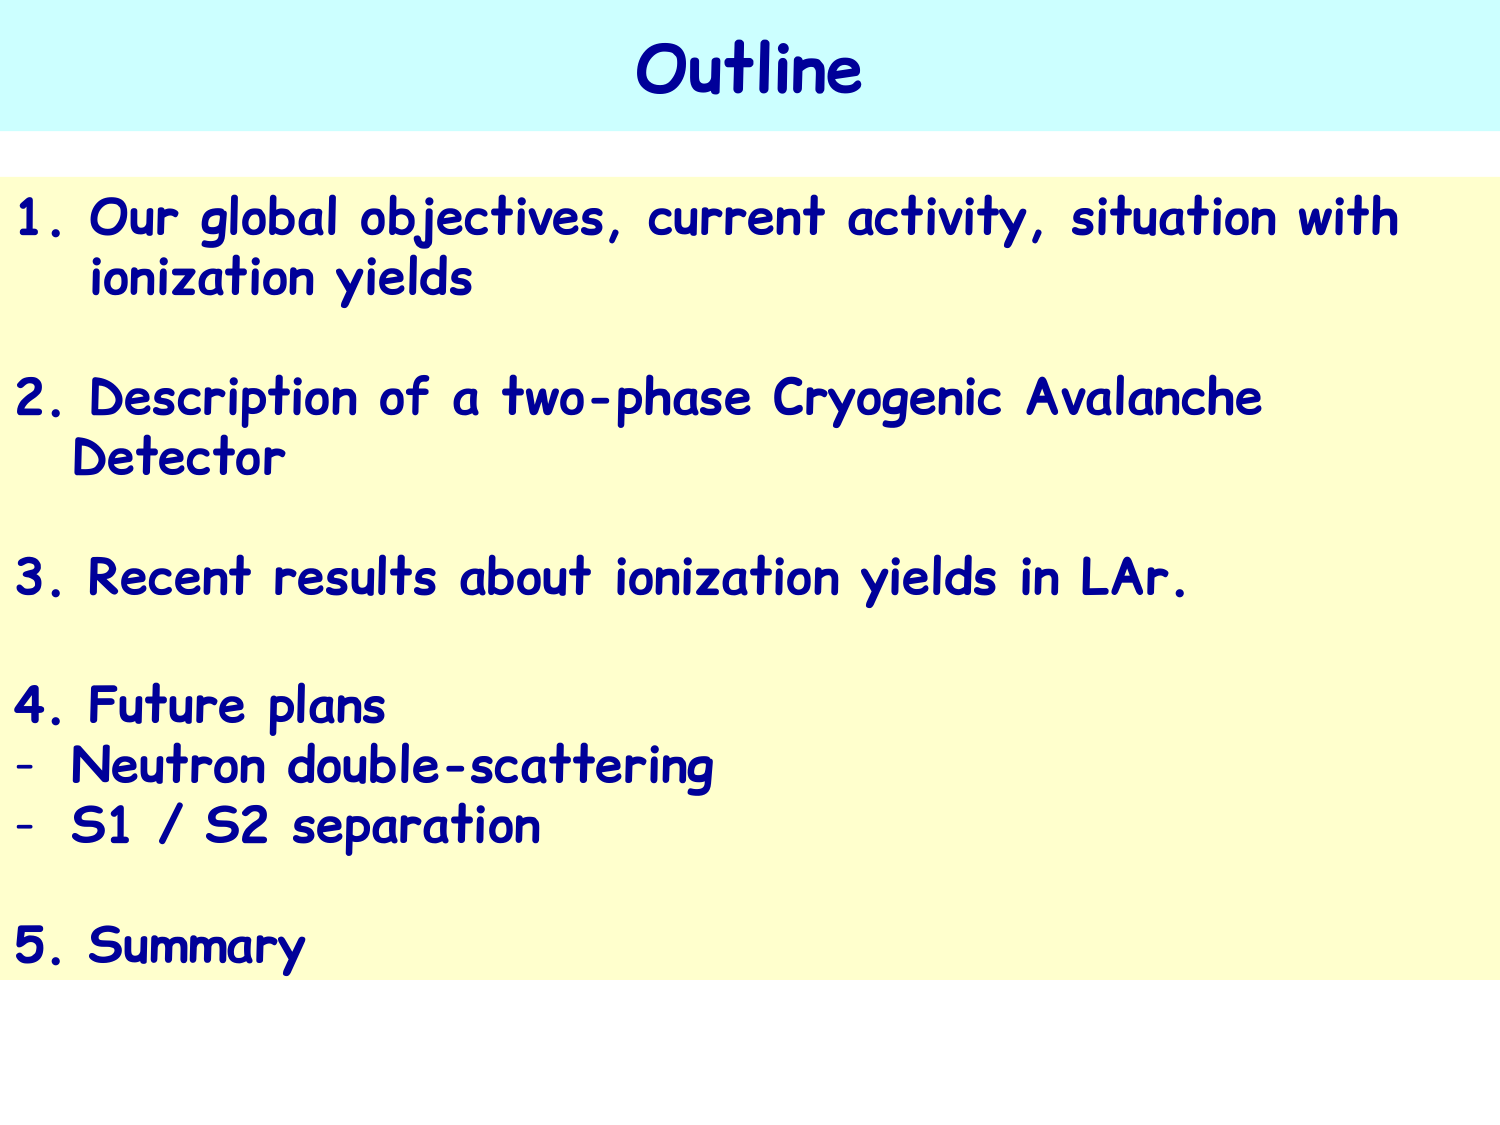

Outline
Our global objectives, current activity, situation with ionization yields

2. Description of a two-phase Cryogenic Avalanche Detector

3. Recent results about ionization yields in LAr.

4. Future plans
Neutron double-scattering
S1 / S2 separation

5. Summary